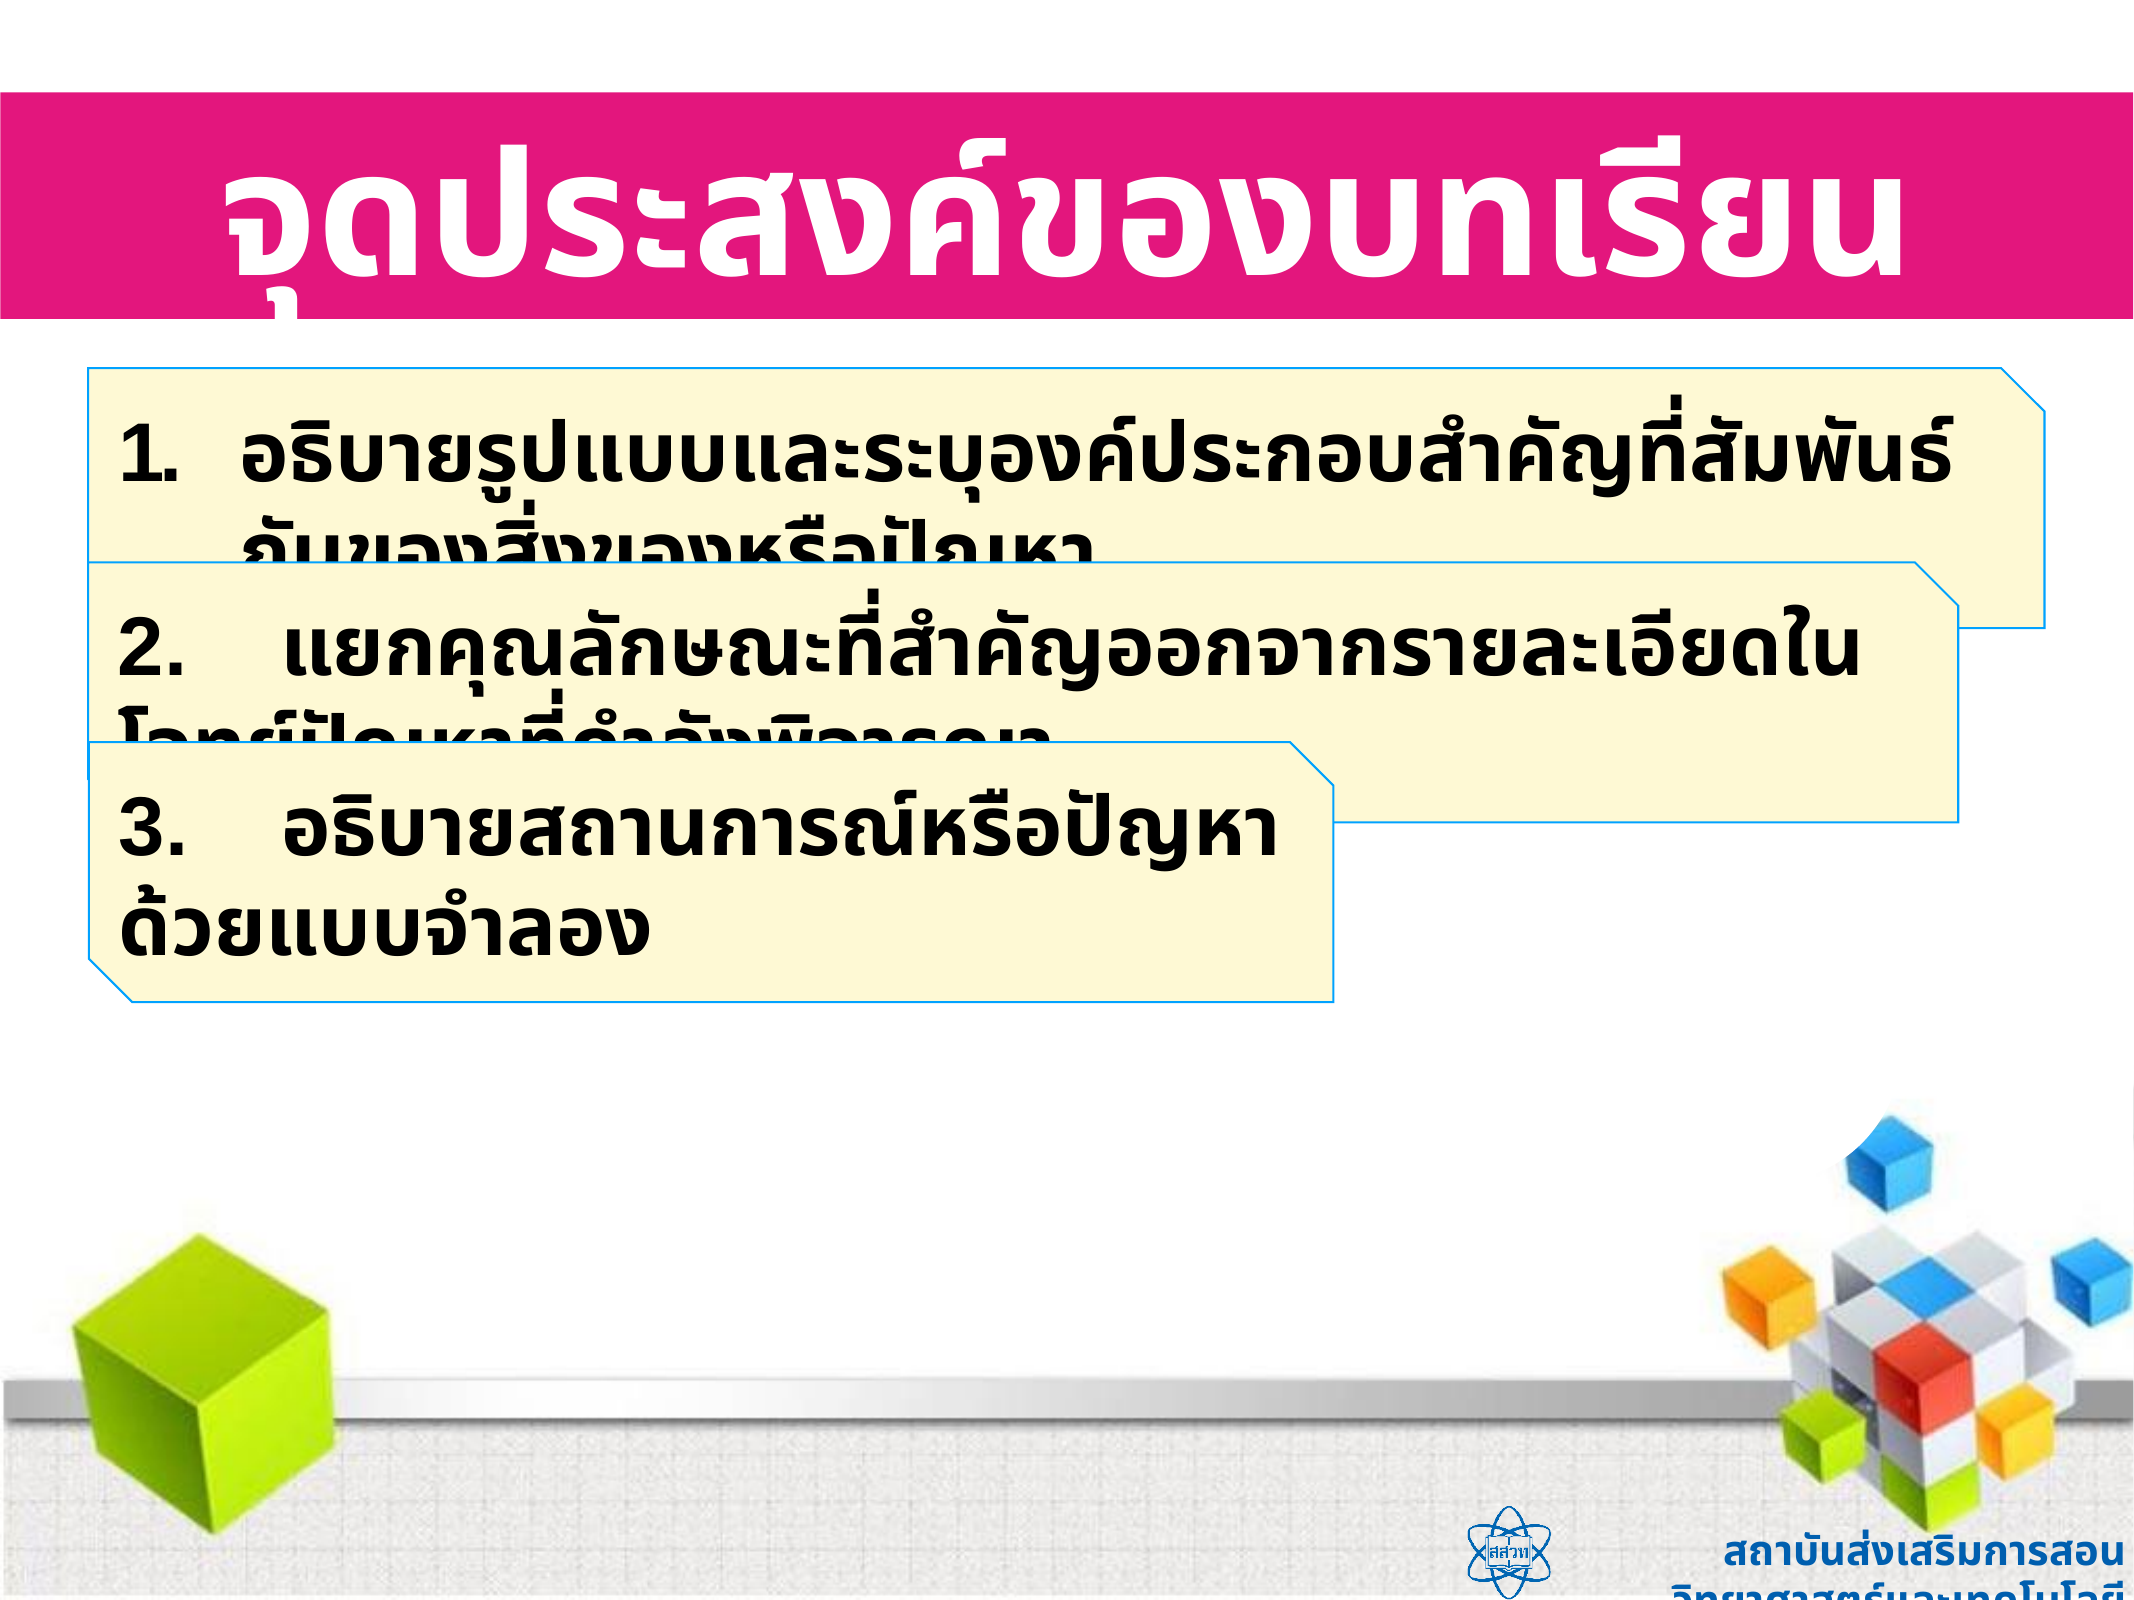

จุดประสงค์ของบทเรียน

อธิบายรูปแบบและระบุองค์ประกอบสำคัญที่สัมพันธ์กันของสิ่งของหรือปัญหา
2.    แยกคุณลักษณะที่สำคัญออกจากรายละเอียดในโจทย์ปัญหาที่กำลังพิจารณา
3.    อธิบายสถานการณ์หรือปัญหาด้วยแบบจำลอง